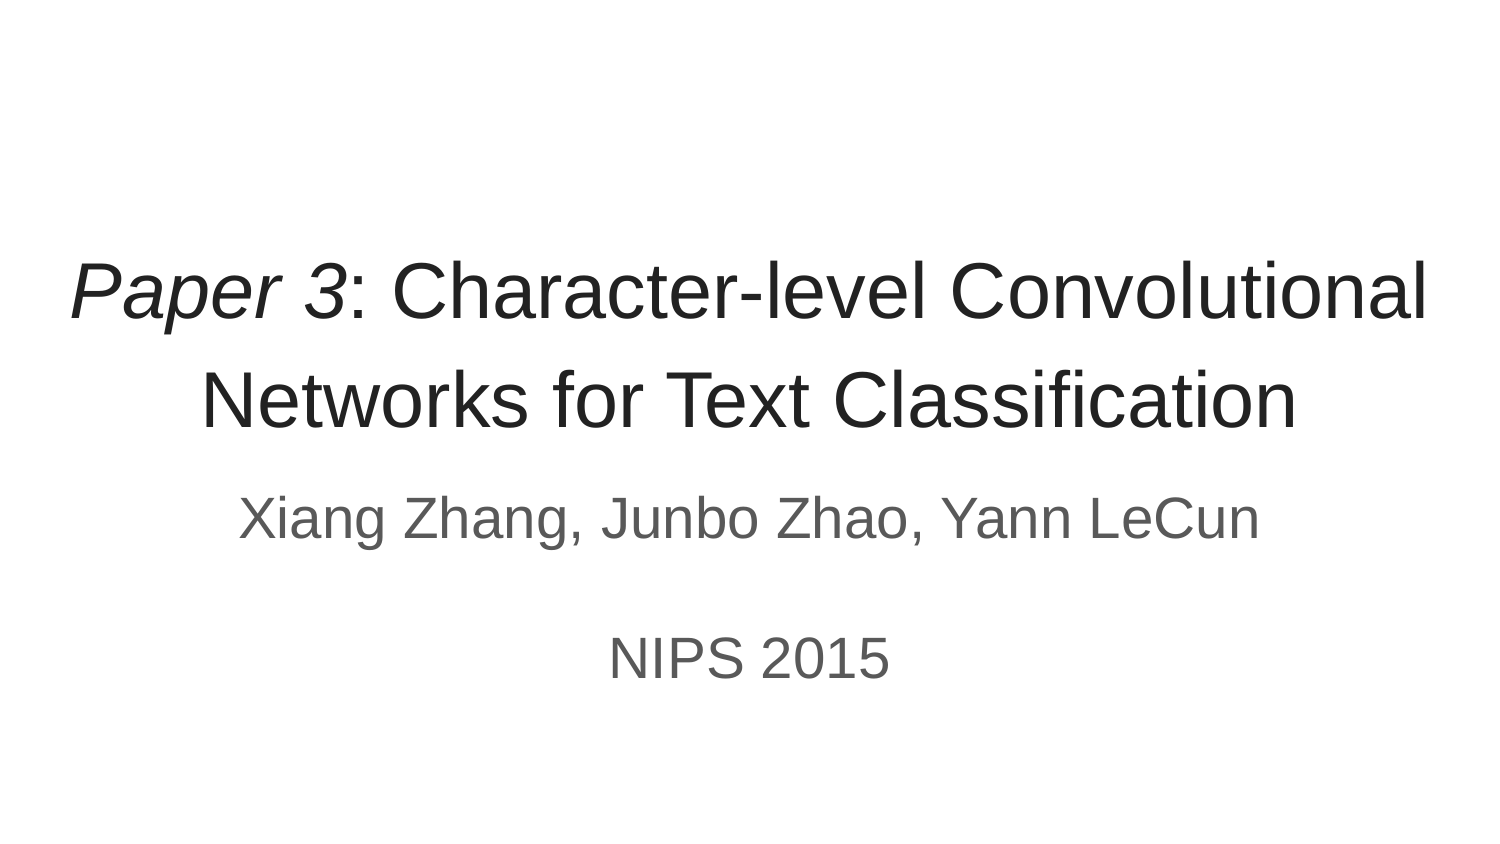

# Paper 3: Character-level Convolutional Networks for Text Classification
Xiang Zhang, Junbo Zhao, Yann LeCun

NIPS 2015